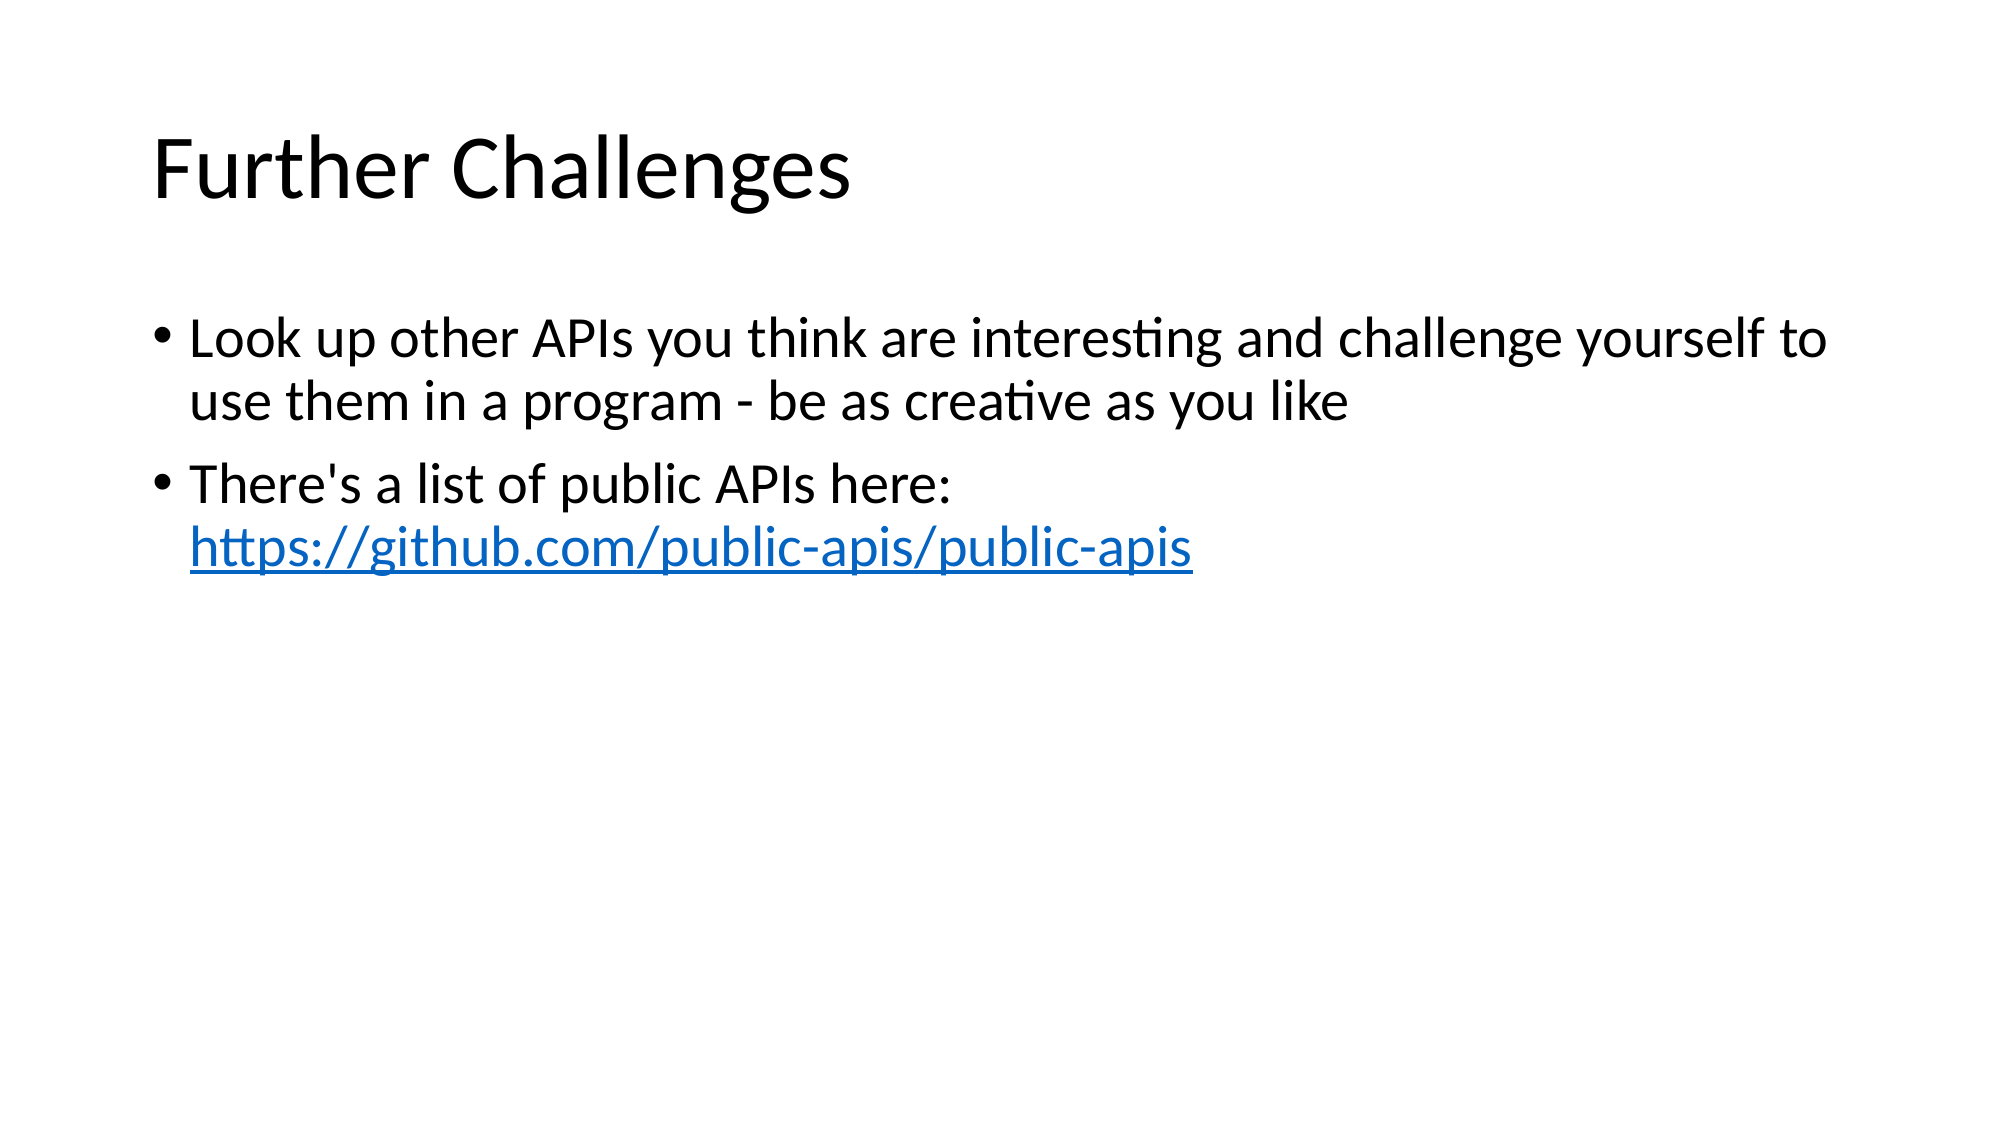

# Further Challenges
Look up other APIs you think are interesting and challenge yourself to use them in a program - be as creative as you like
There's a list of public APIs here:  https://github.com/public-apis/public-apis